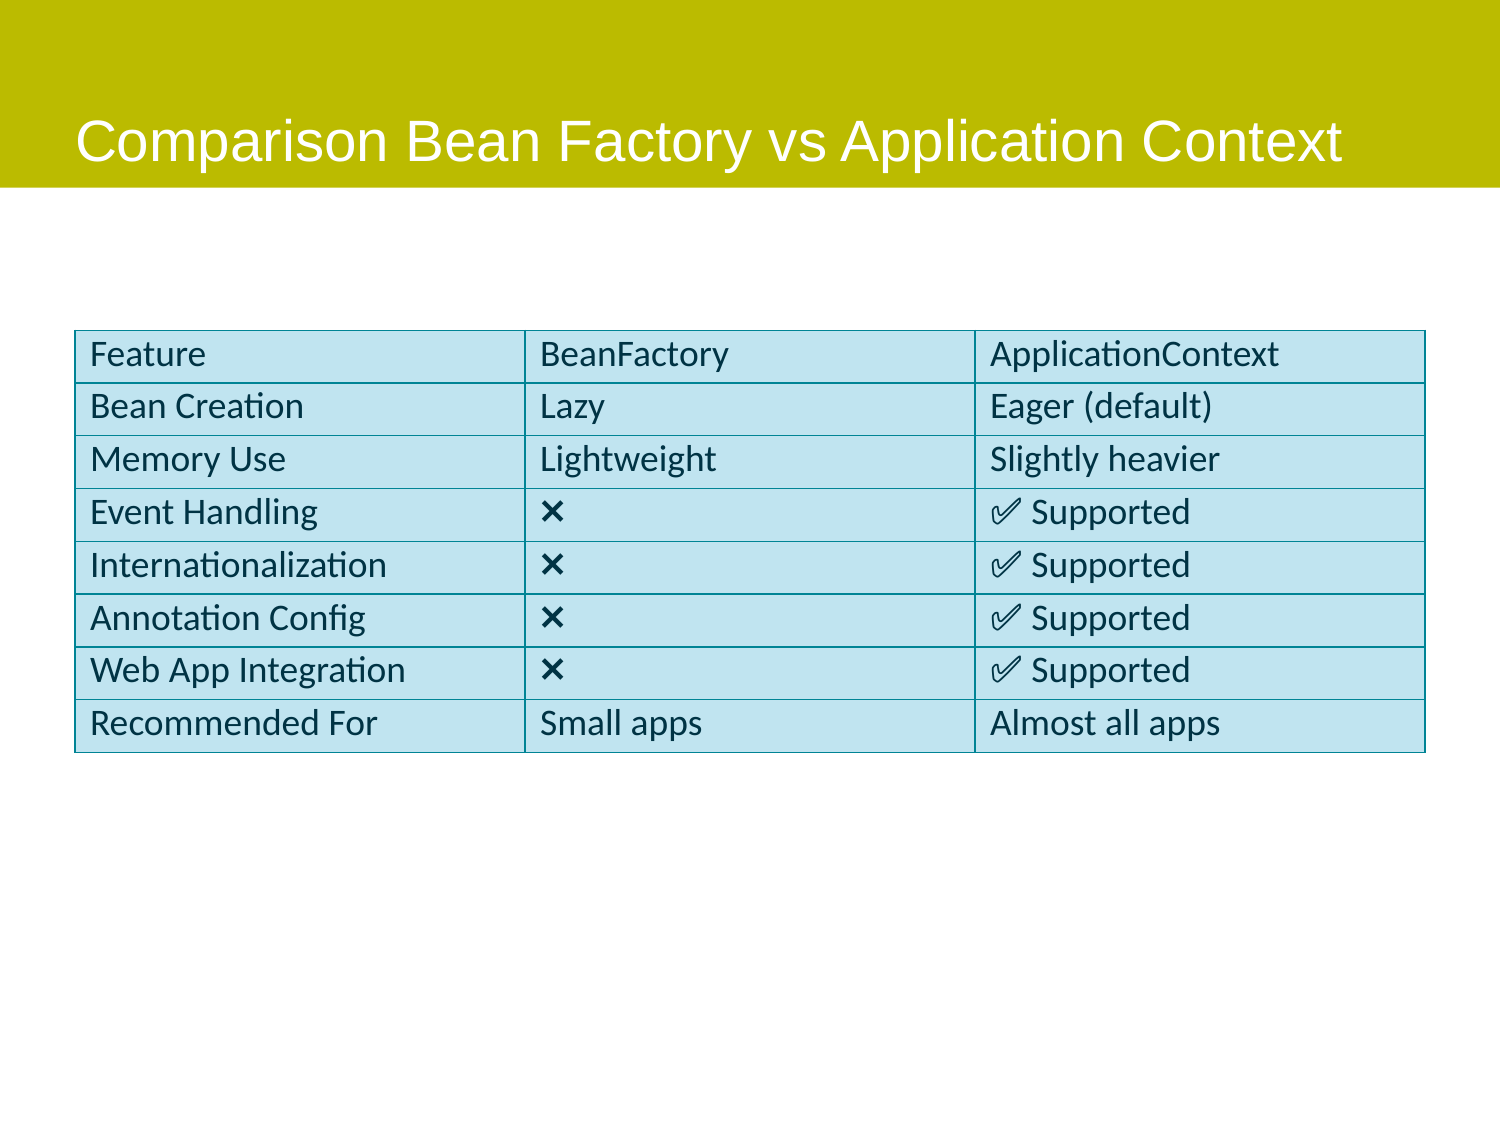

# Comparison Bean Factory vs Application Context
| Feature | BeanFactory | ApplicationContext |
| --- | --- | --- |
| Bean Creation | Lazy | Eager (default) |
| Memory Use | Lightweight | Slightly heavier |
| Event Handling | ❌ | ✅ Supported |
| Internationalization | ❌ | ✅ Supported |
| Annotation Config | ❌ | ✅ Supported |
| Web App Integration | ❌ | ✅ Supported |
| Recommended For | Small apps | Almost all apps |